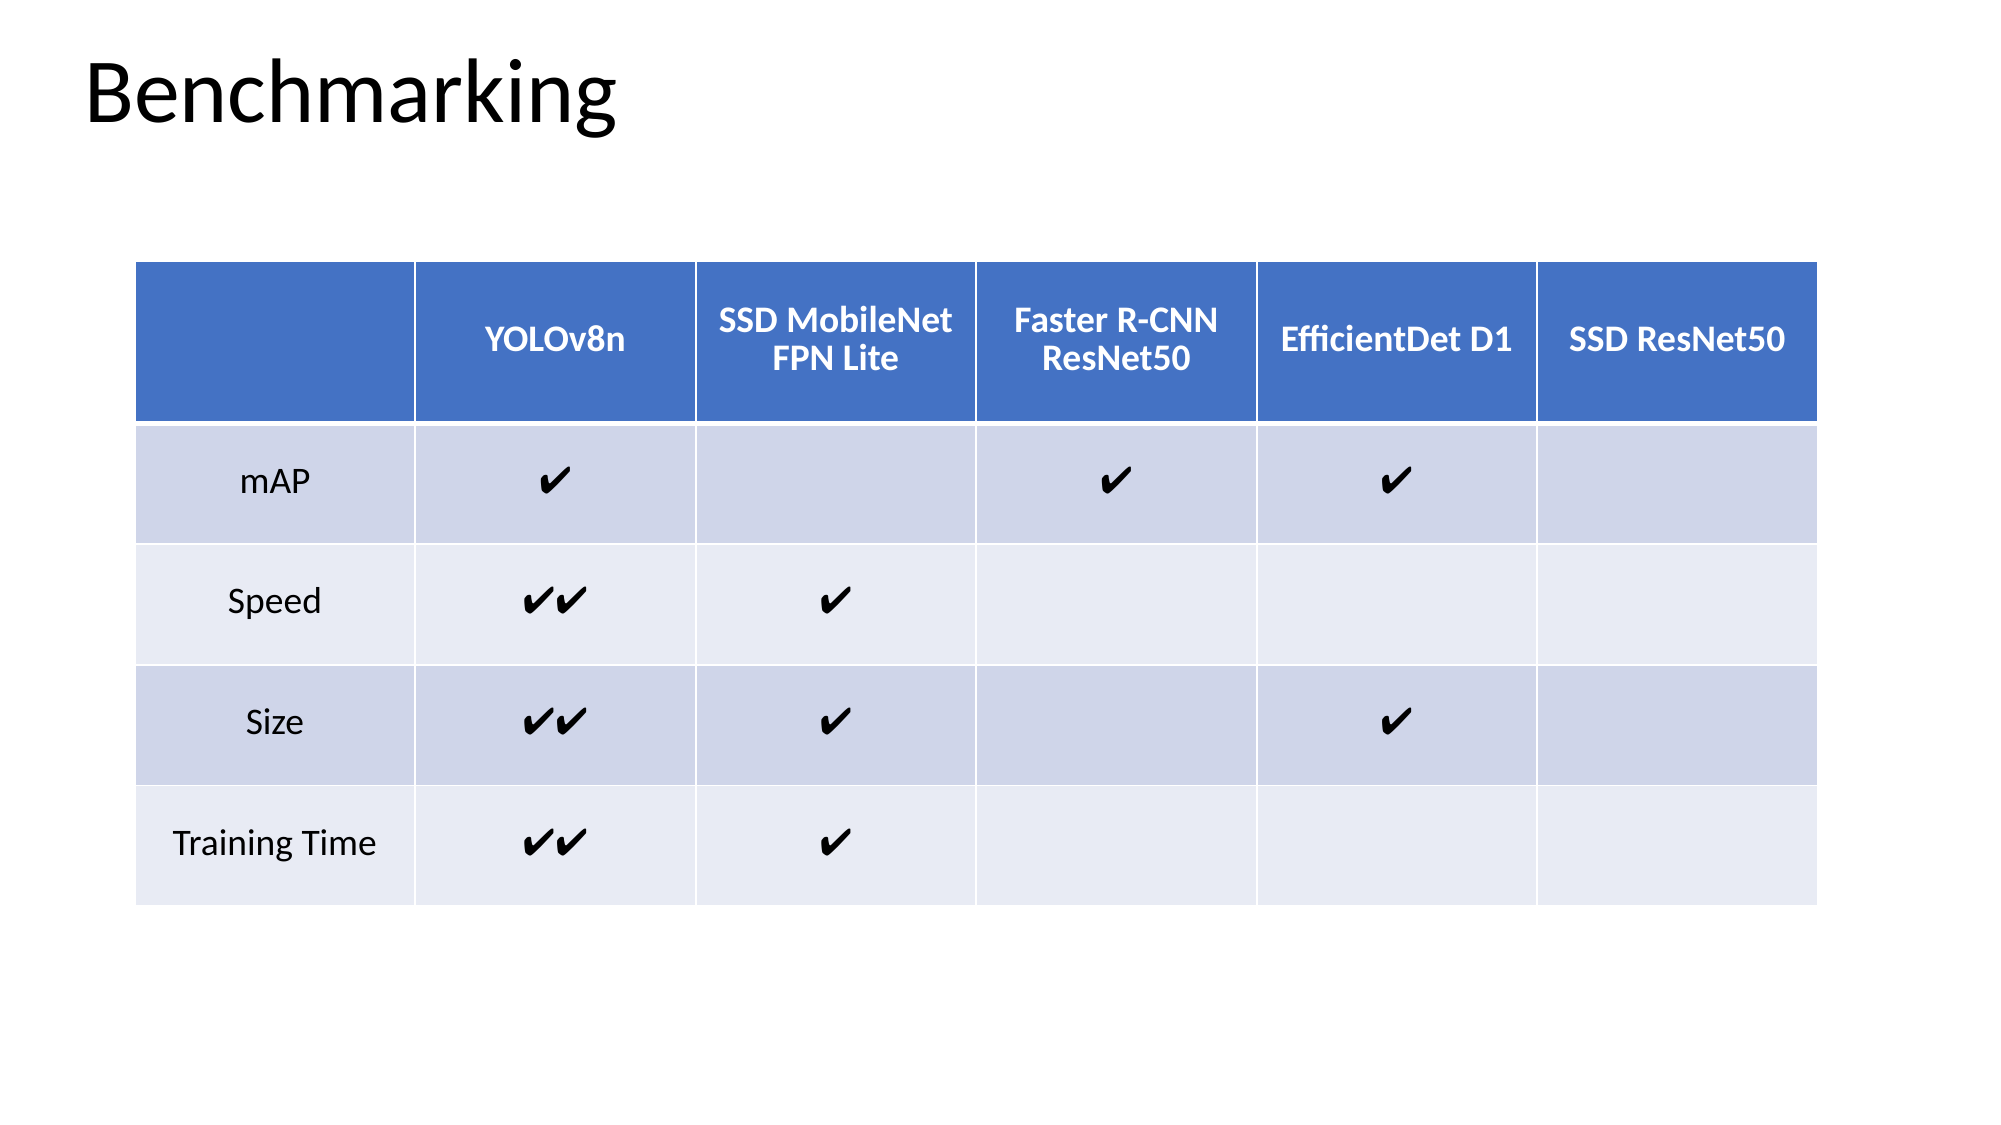

# Benchmarking
|  | YOLOv8n | SSD MobileNet FPN Lite | Faster R-CNN ResNet50 | EfficientDet D1 | SSD ResNet50 |
| --- | --- | --- | --- | --- | --- |
| mAP | ✔︎ |  | ✔︎ | ✔︎ |  |
| Speed | ✔︎✔︎ | ✔︎ |  |  |  |
| Size | ✔︎︎︎︎︎✔︎ | ✔︎ |  | ✔︎ |  |
| Training Time | ✔︎✔︎ | ✔︎ |  |  |  |